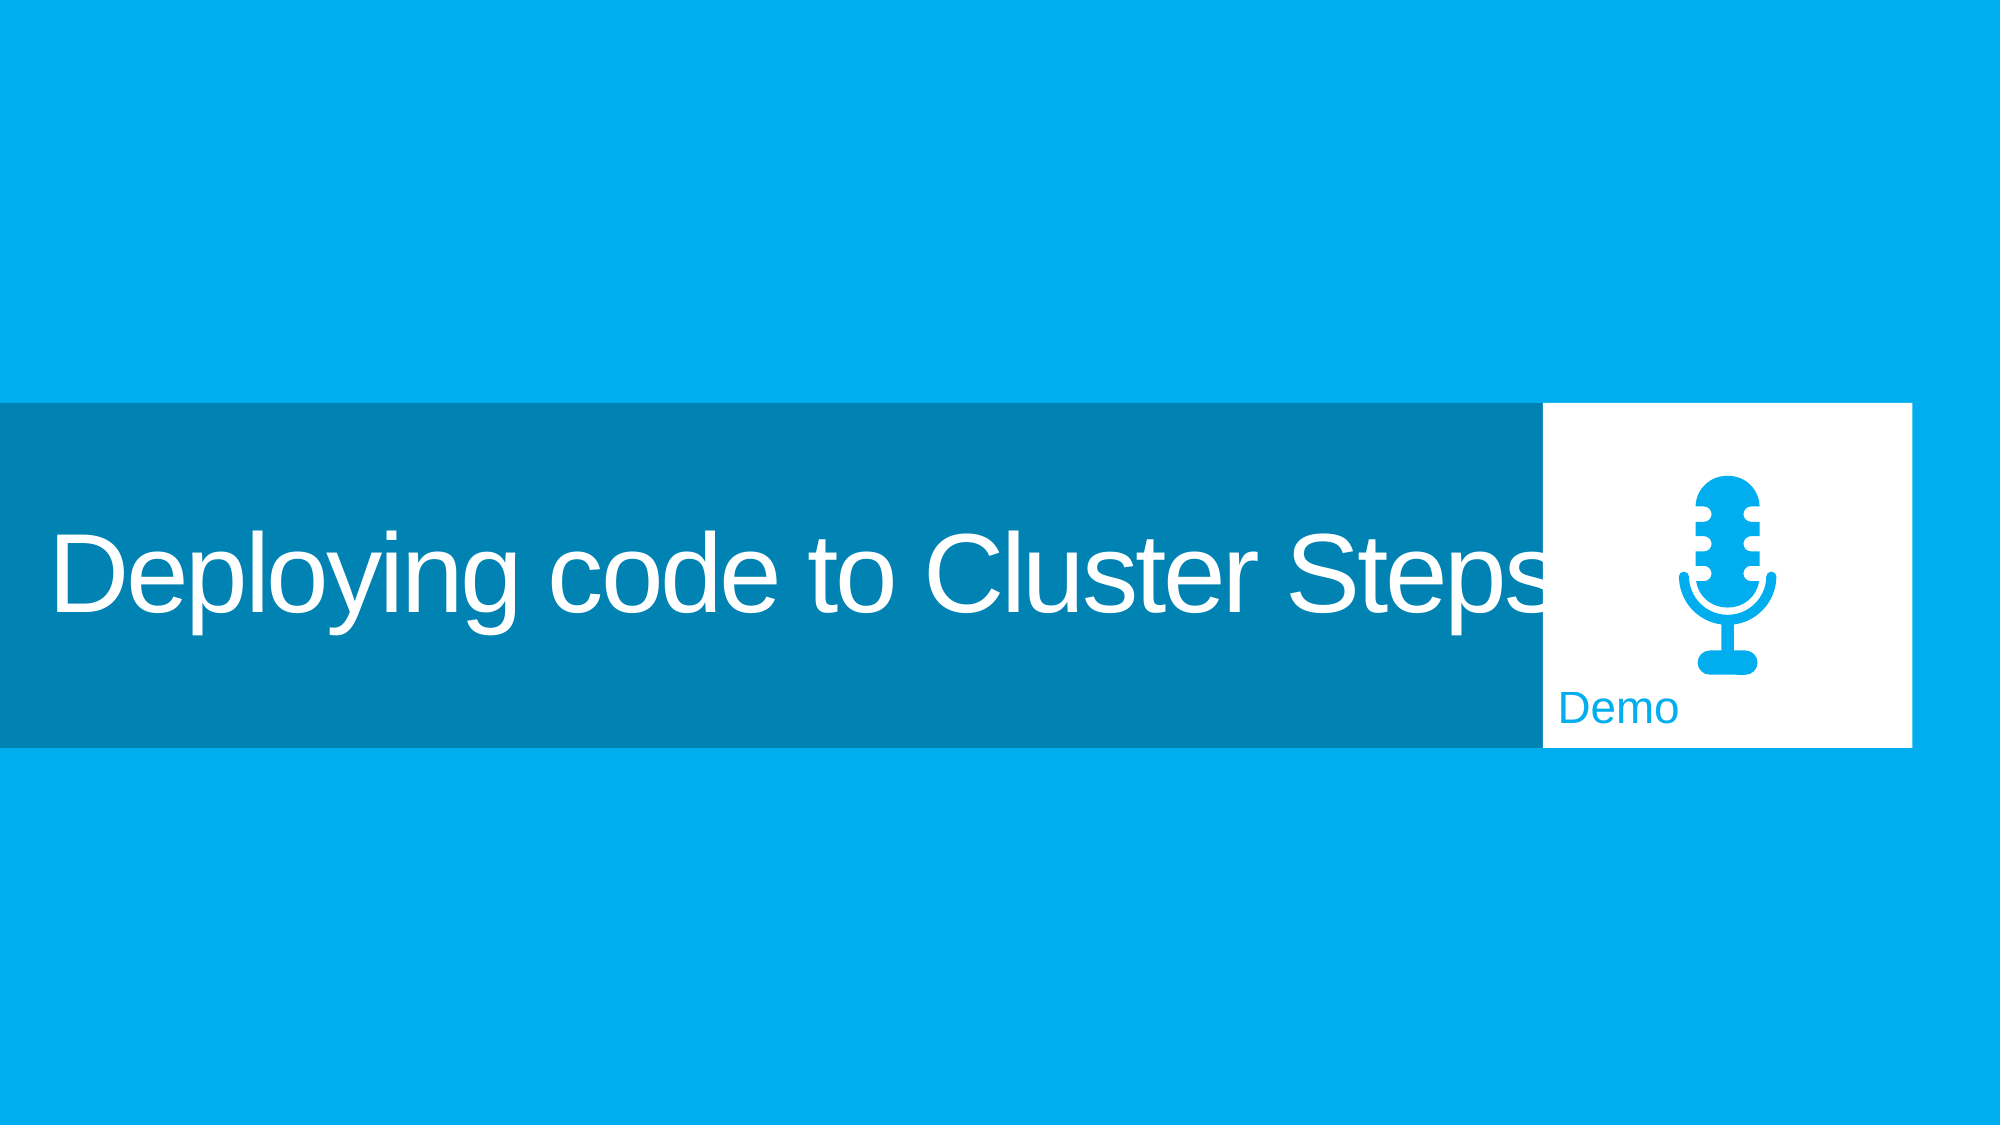

Demo

# Deploying code to Cluster Steps